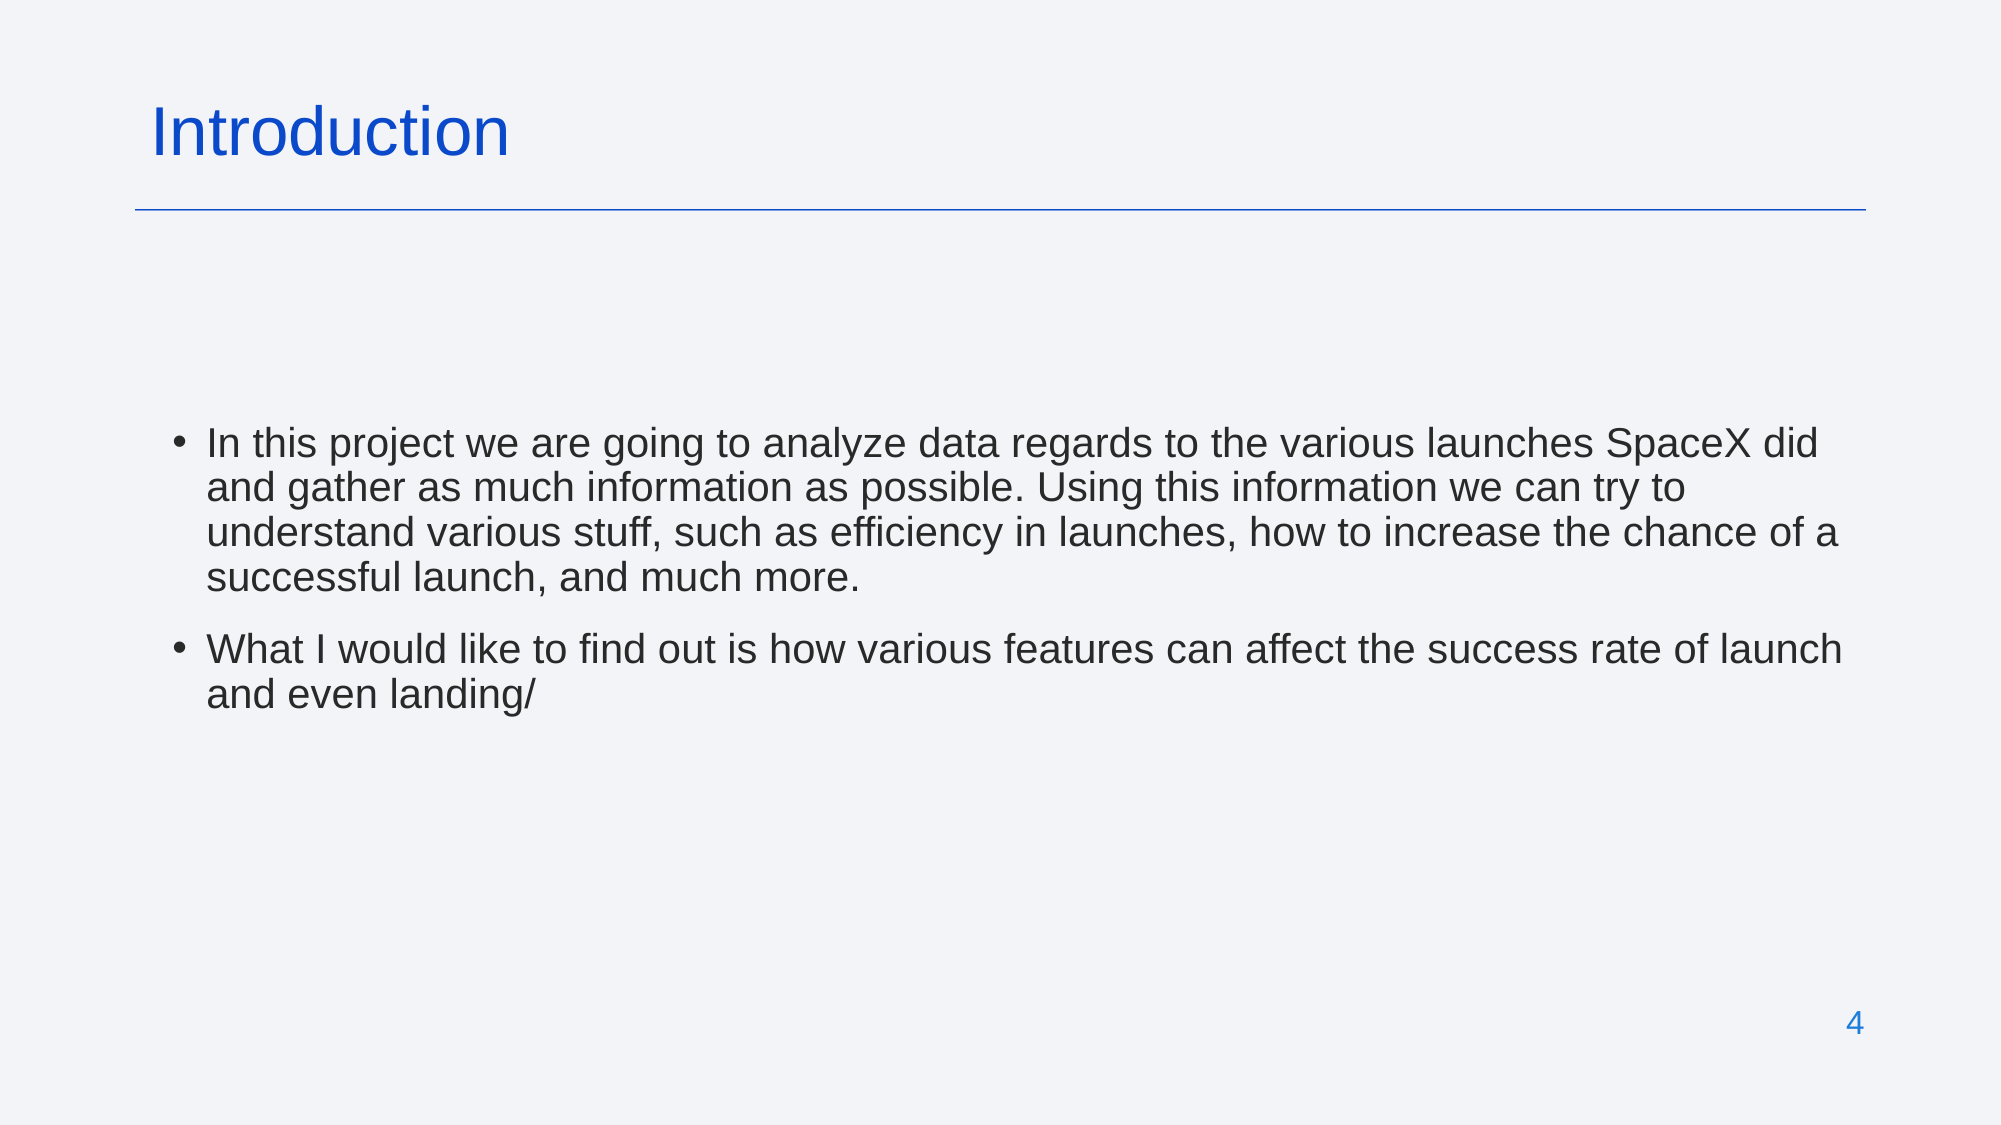

Introduction
In this project we are going to analyze data regards to the various launches SpaceX did and gather as much information as possible. Using this information we can try to understand various stuff, such as efficiency in launches, how to increase the chance of a successful launch, and much more.
What I would like to find out is how various features can affect the success rate of launch and even landing/
4